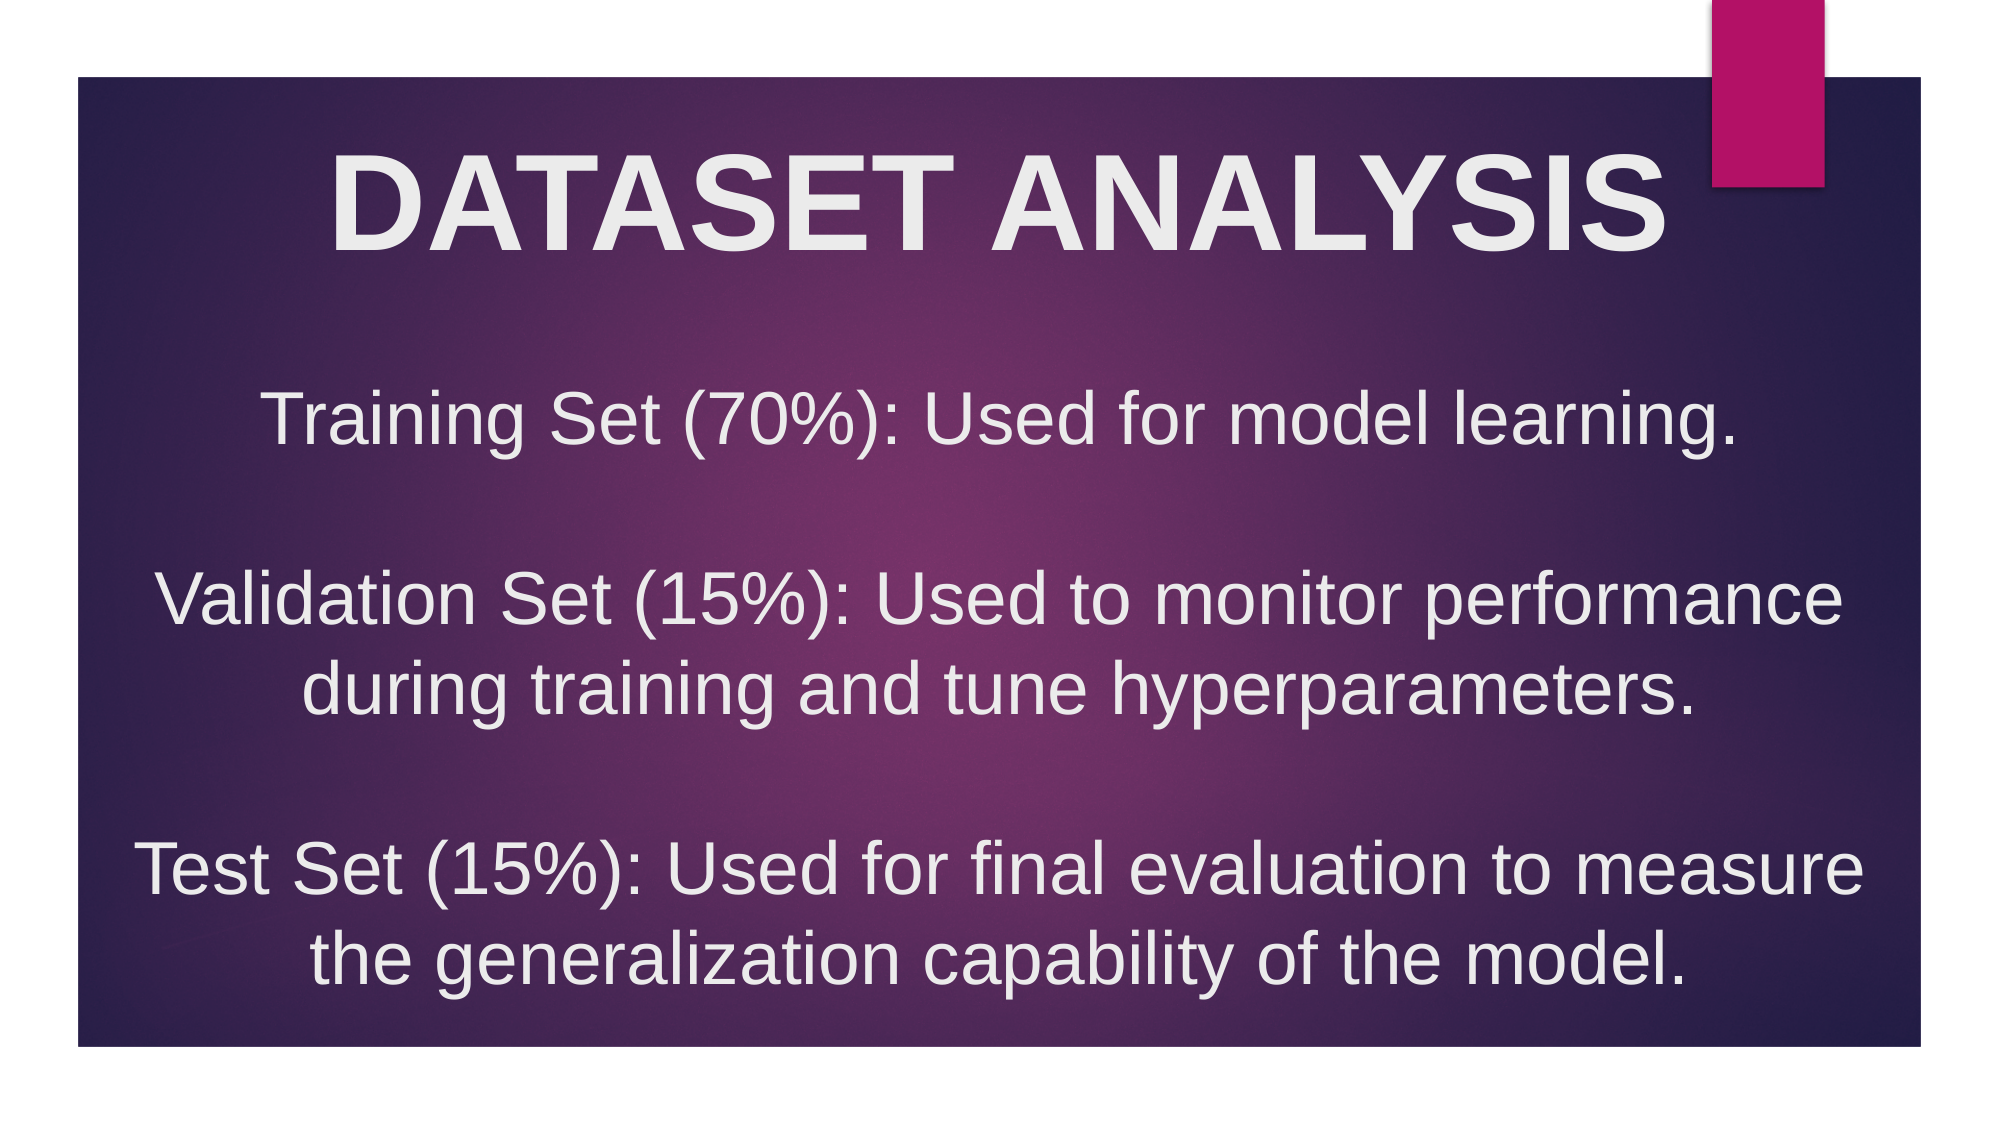

DATASET ANALYSIS
# Training Set (70%): Used for model learning. Validation Set (15%): Used to monitor performance during training and tune hyperparameters. Test Set (15%): Used for final evaluation to measure the generalization capability of the model.